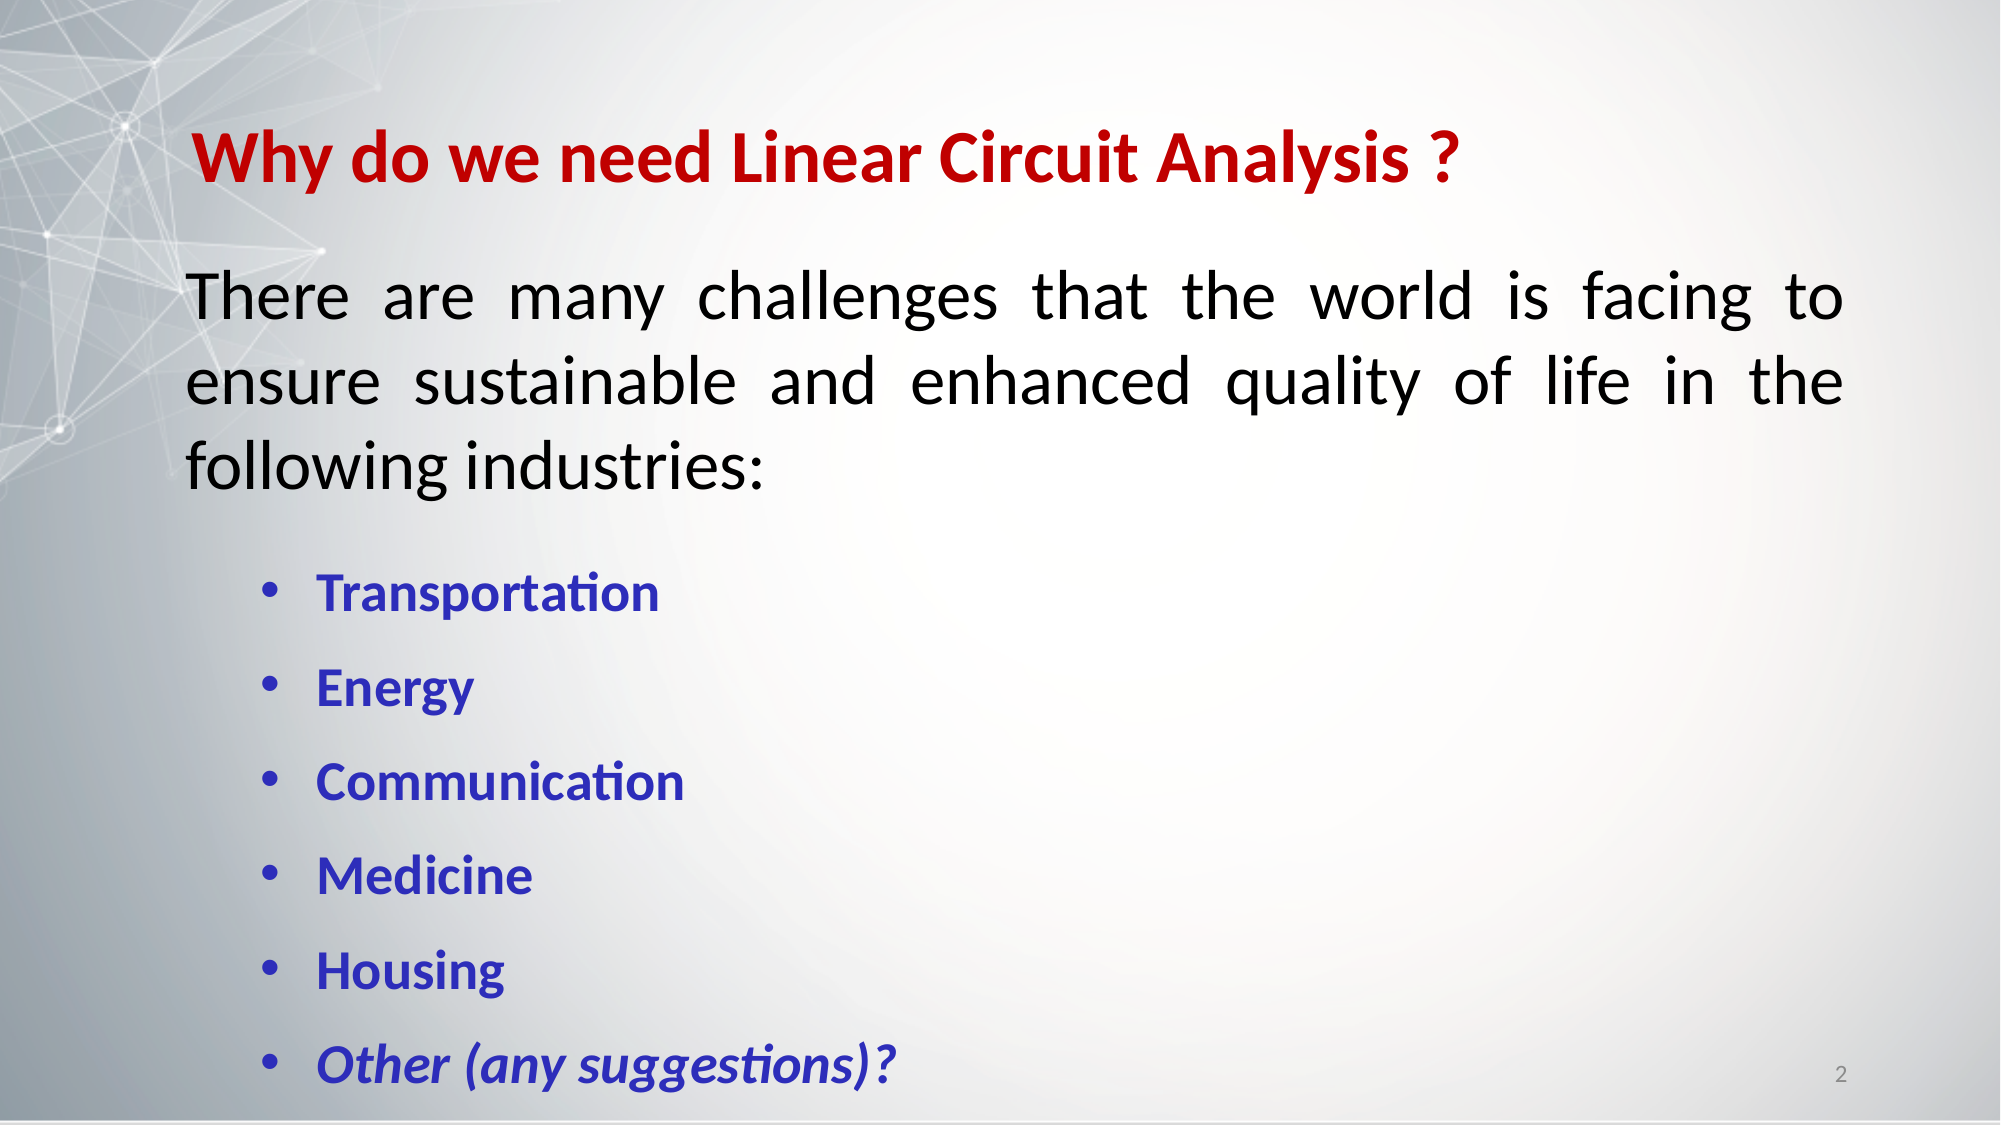

Why do we need Linear Circuit Analysis ?
There are many challenges that the world is facing to ensure sustainable and enhanced quality of life in the following industries:

Transportation
Energy
Communication
Medicine
Housing
Other (any suggestions)?
2